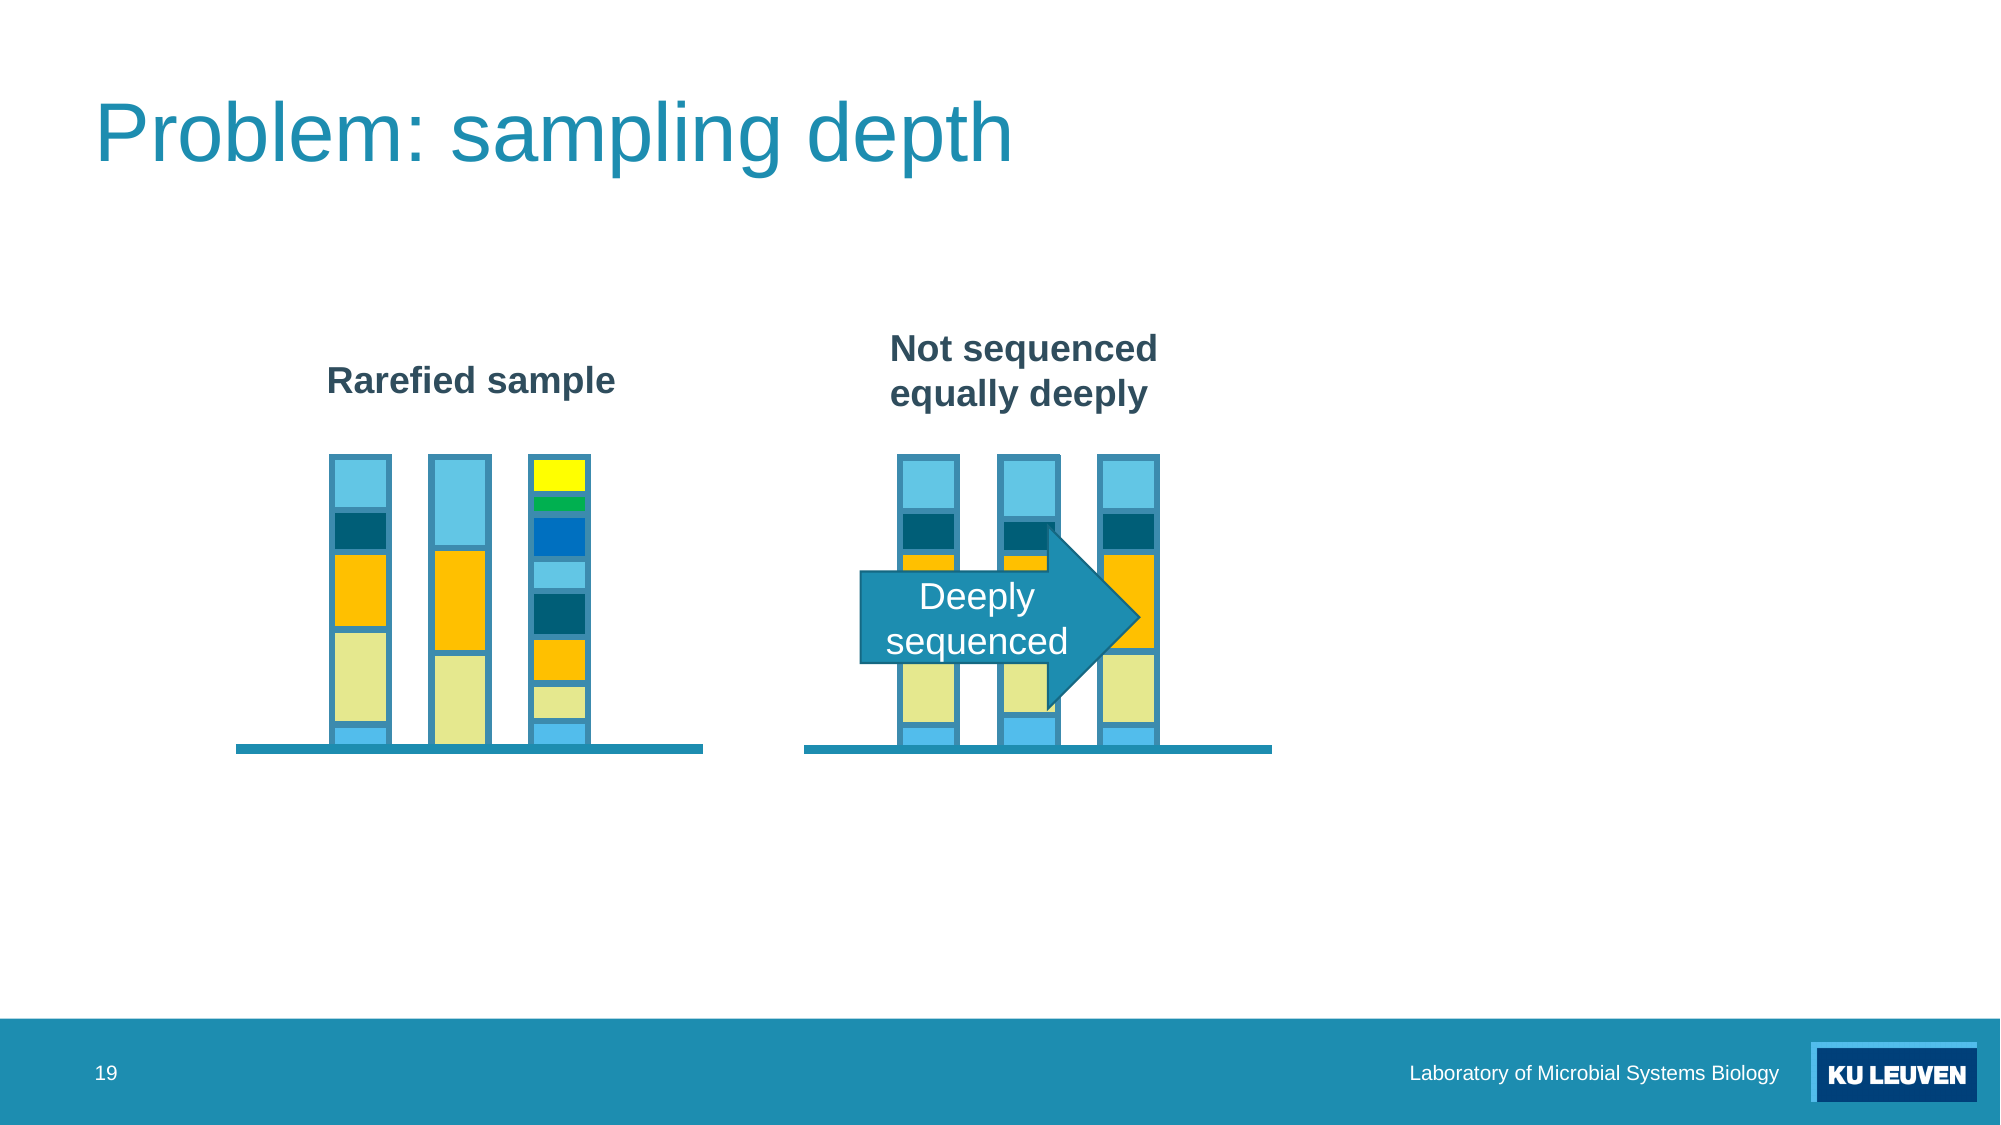

# Problem: sampling depth
Not sequenced equally deeply
Rarefied sample

Deeply sequenced

19
Laboratory of Microbial Systems Biology